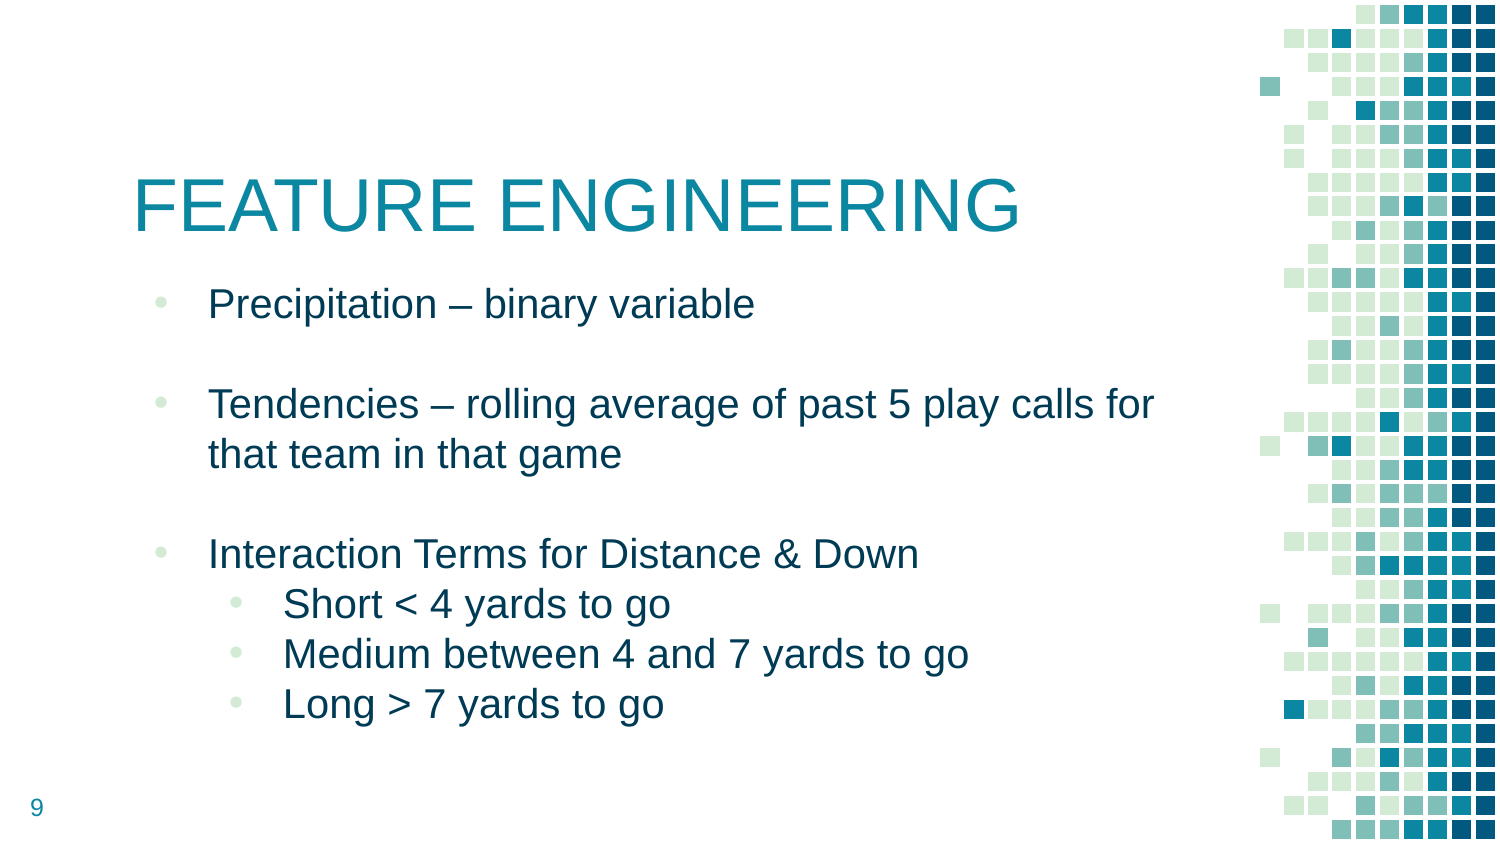

# FEATURE ENGINEERING
Precipitation – binary variable

Tendencies – rolling average of past 5 play calls for that team in that game

Interaction Terms for Distance & Down
Short < 4 yards to go
Medium between 4 and 7 yards to go
Long > 7 yards to go
9